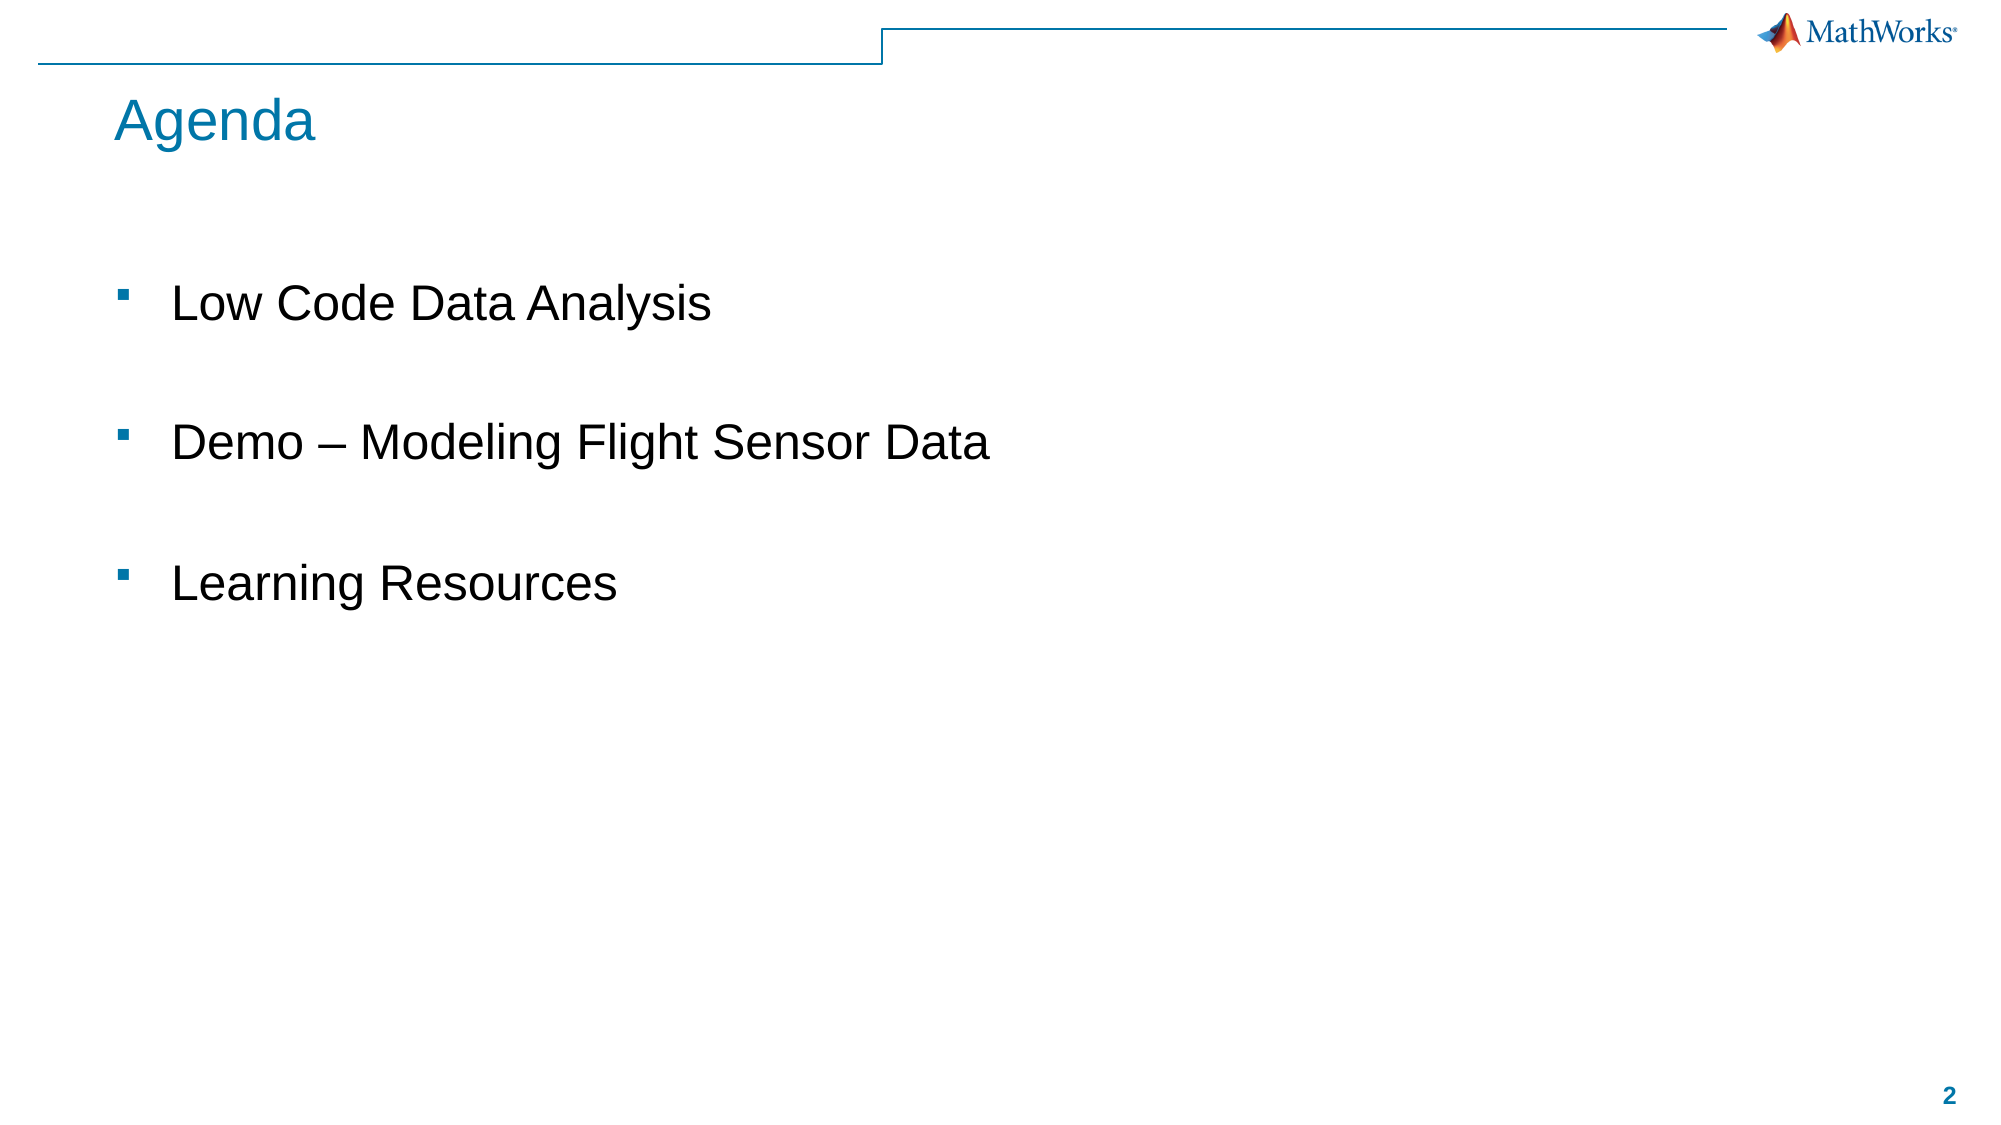

# Agenda
Low Code Data Analysis

Demo – Modeling Flight Sensor Data

Learning Resources